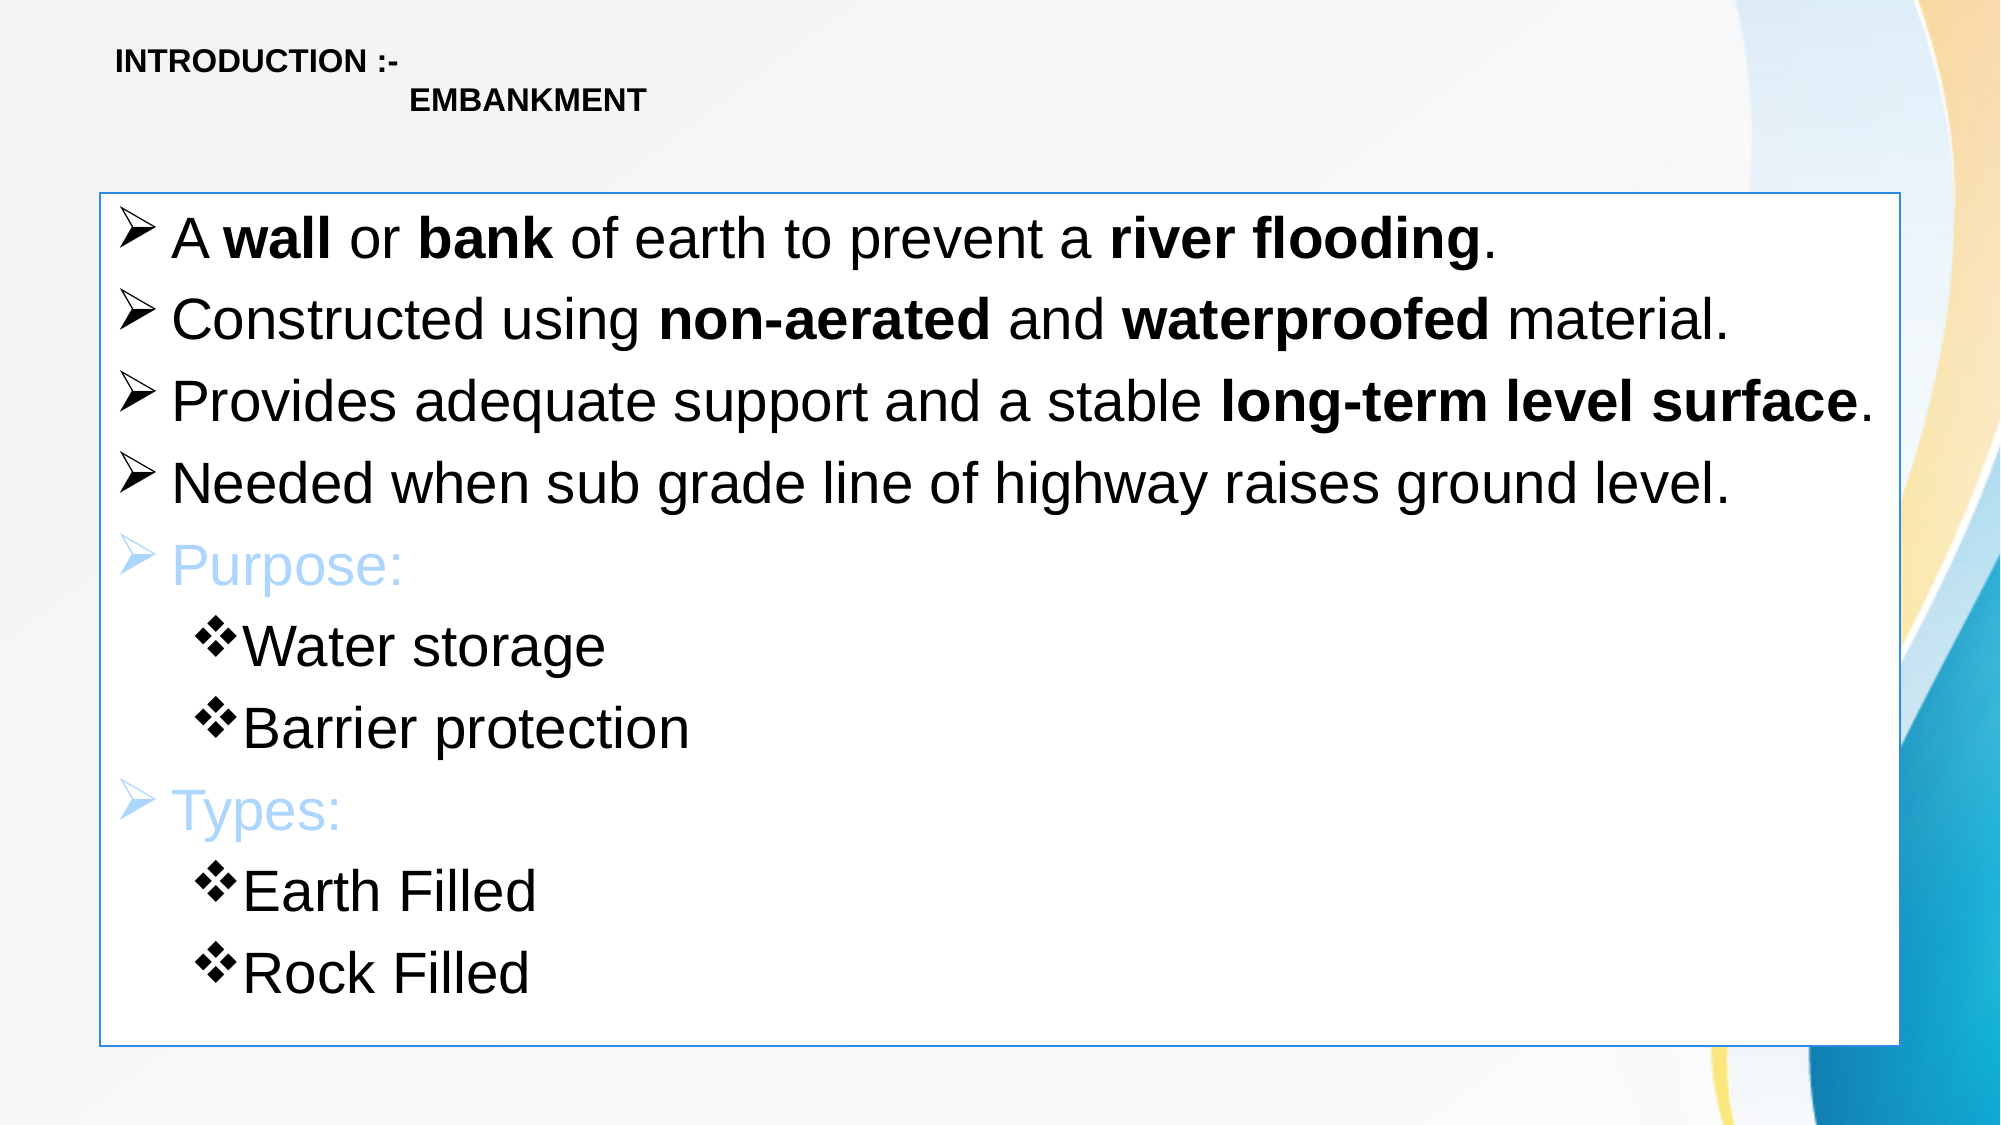

# INTRODUCTION :- EMBANKMENT
A wall or bank of earth to prevent a river flooding.
Constructed using non-aerated and waterproofed material.
Provides adequate support and a stable long-term level surface.
Needed when sub grade line of highway raises ground level.
Purpose:
Water storage
Barrier protection
Types:
Earth Filled
Rock Filled